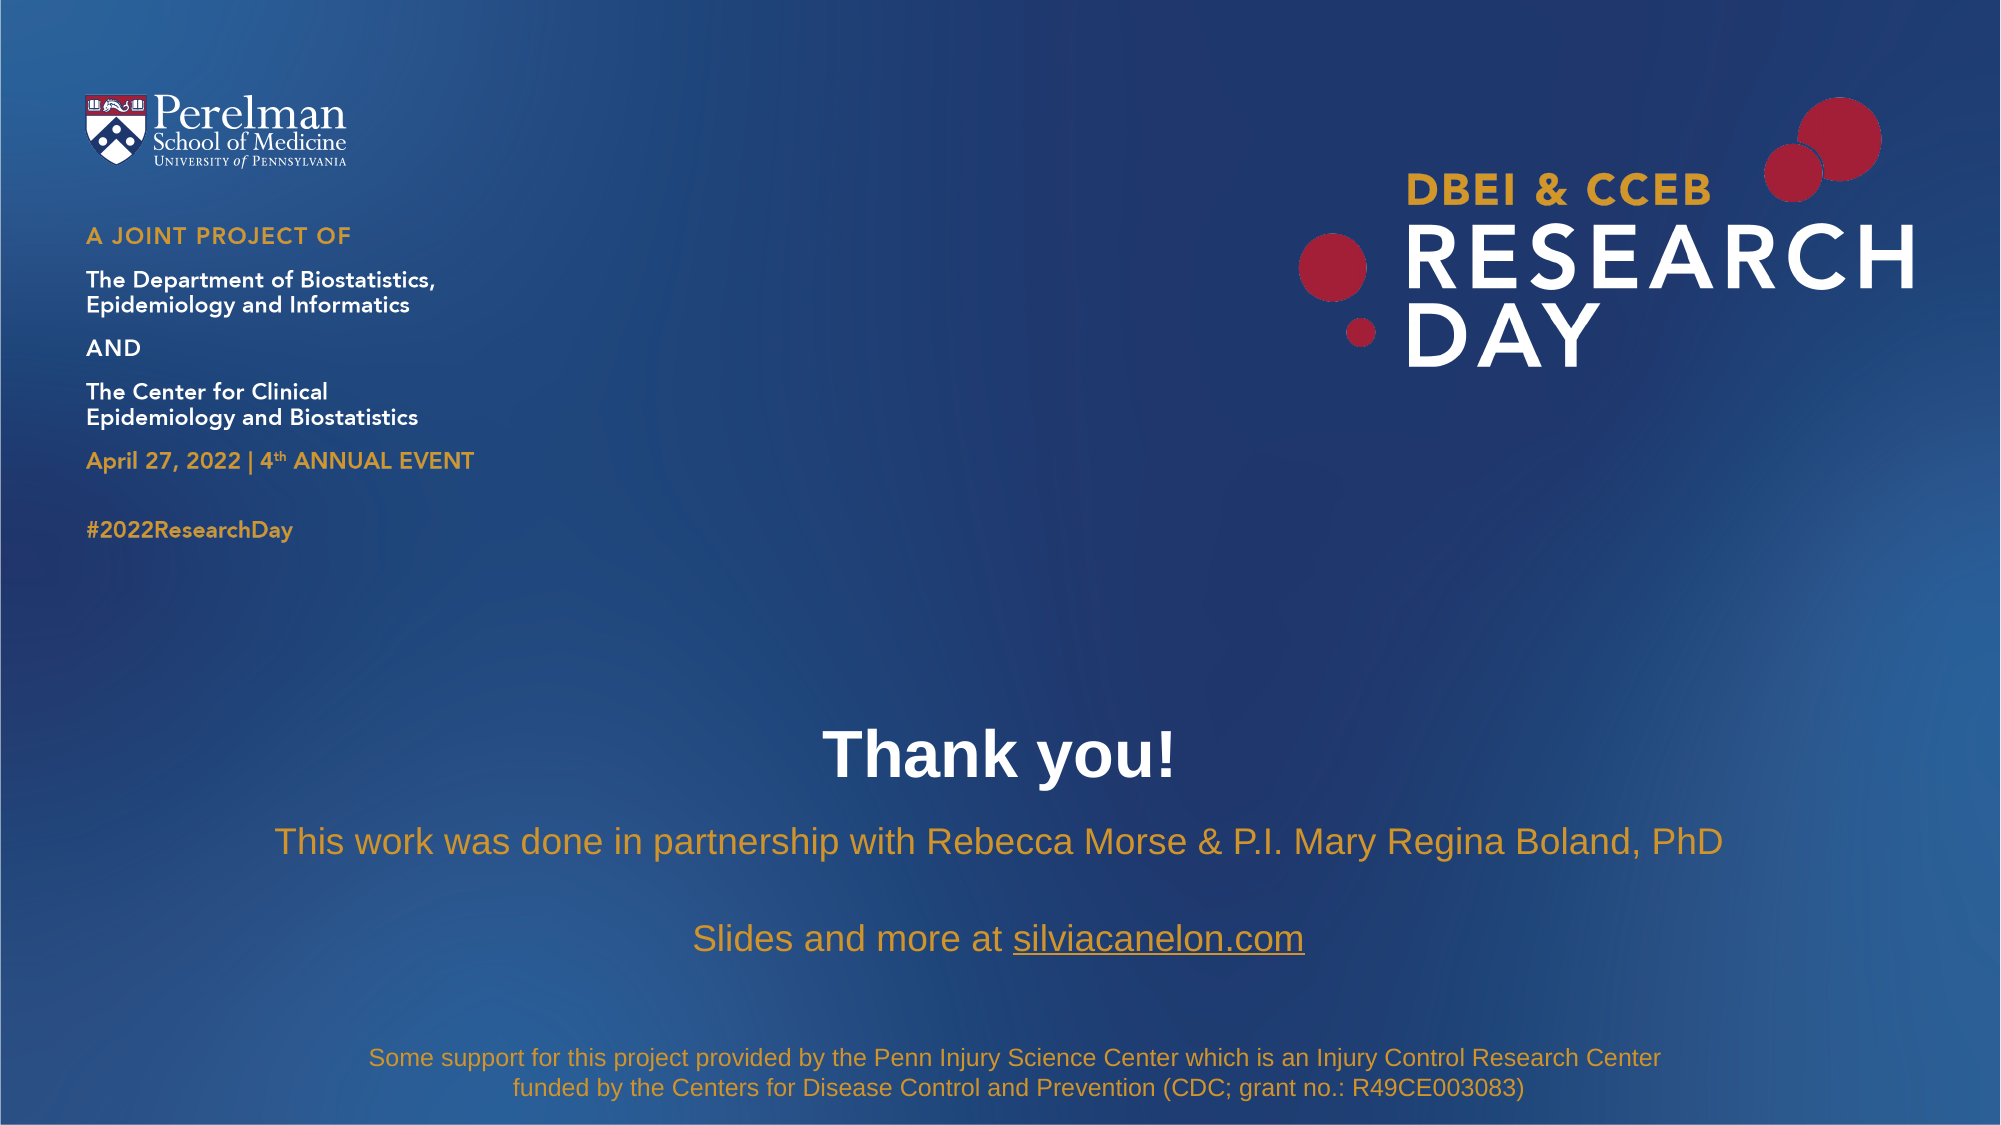

# Thank you!
This work was done in partnership with Rebecca Morse & P.I. Mary Regina Boland, PhD
Slides and more at silviacanelon.com

Some support for this project provided by the Penn Injury Science Center which is an Injury Control Research Center
funded by the Centers for Disease Control and Prevention (CDC; grant no.: R49CE003083)